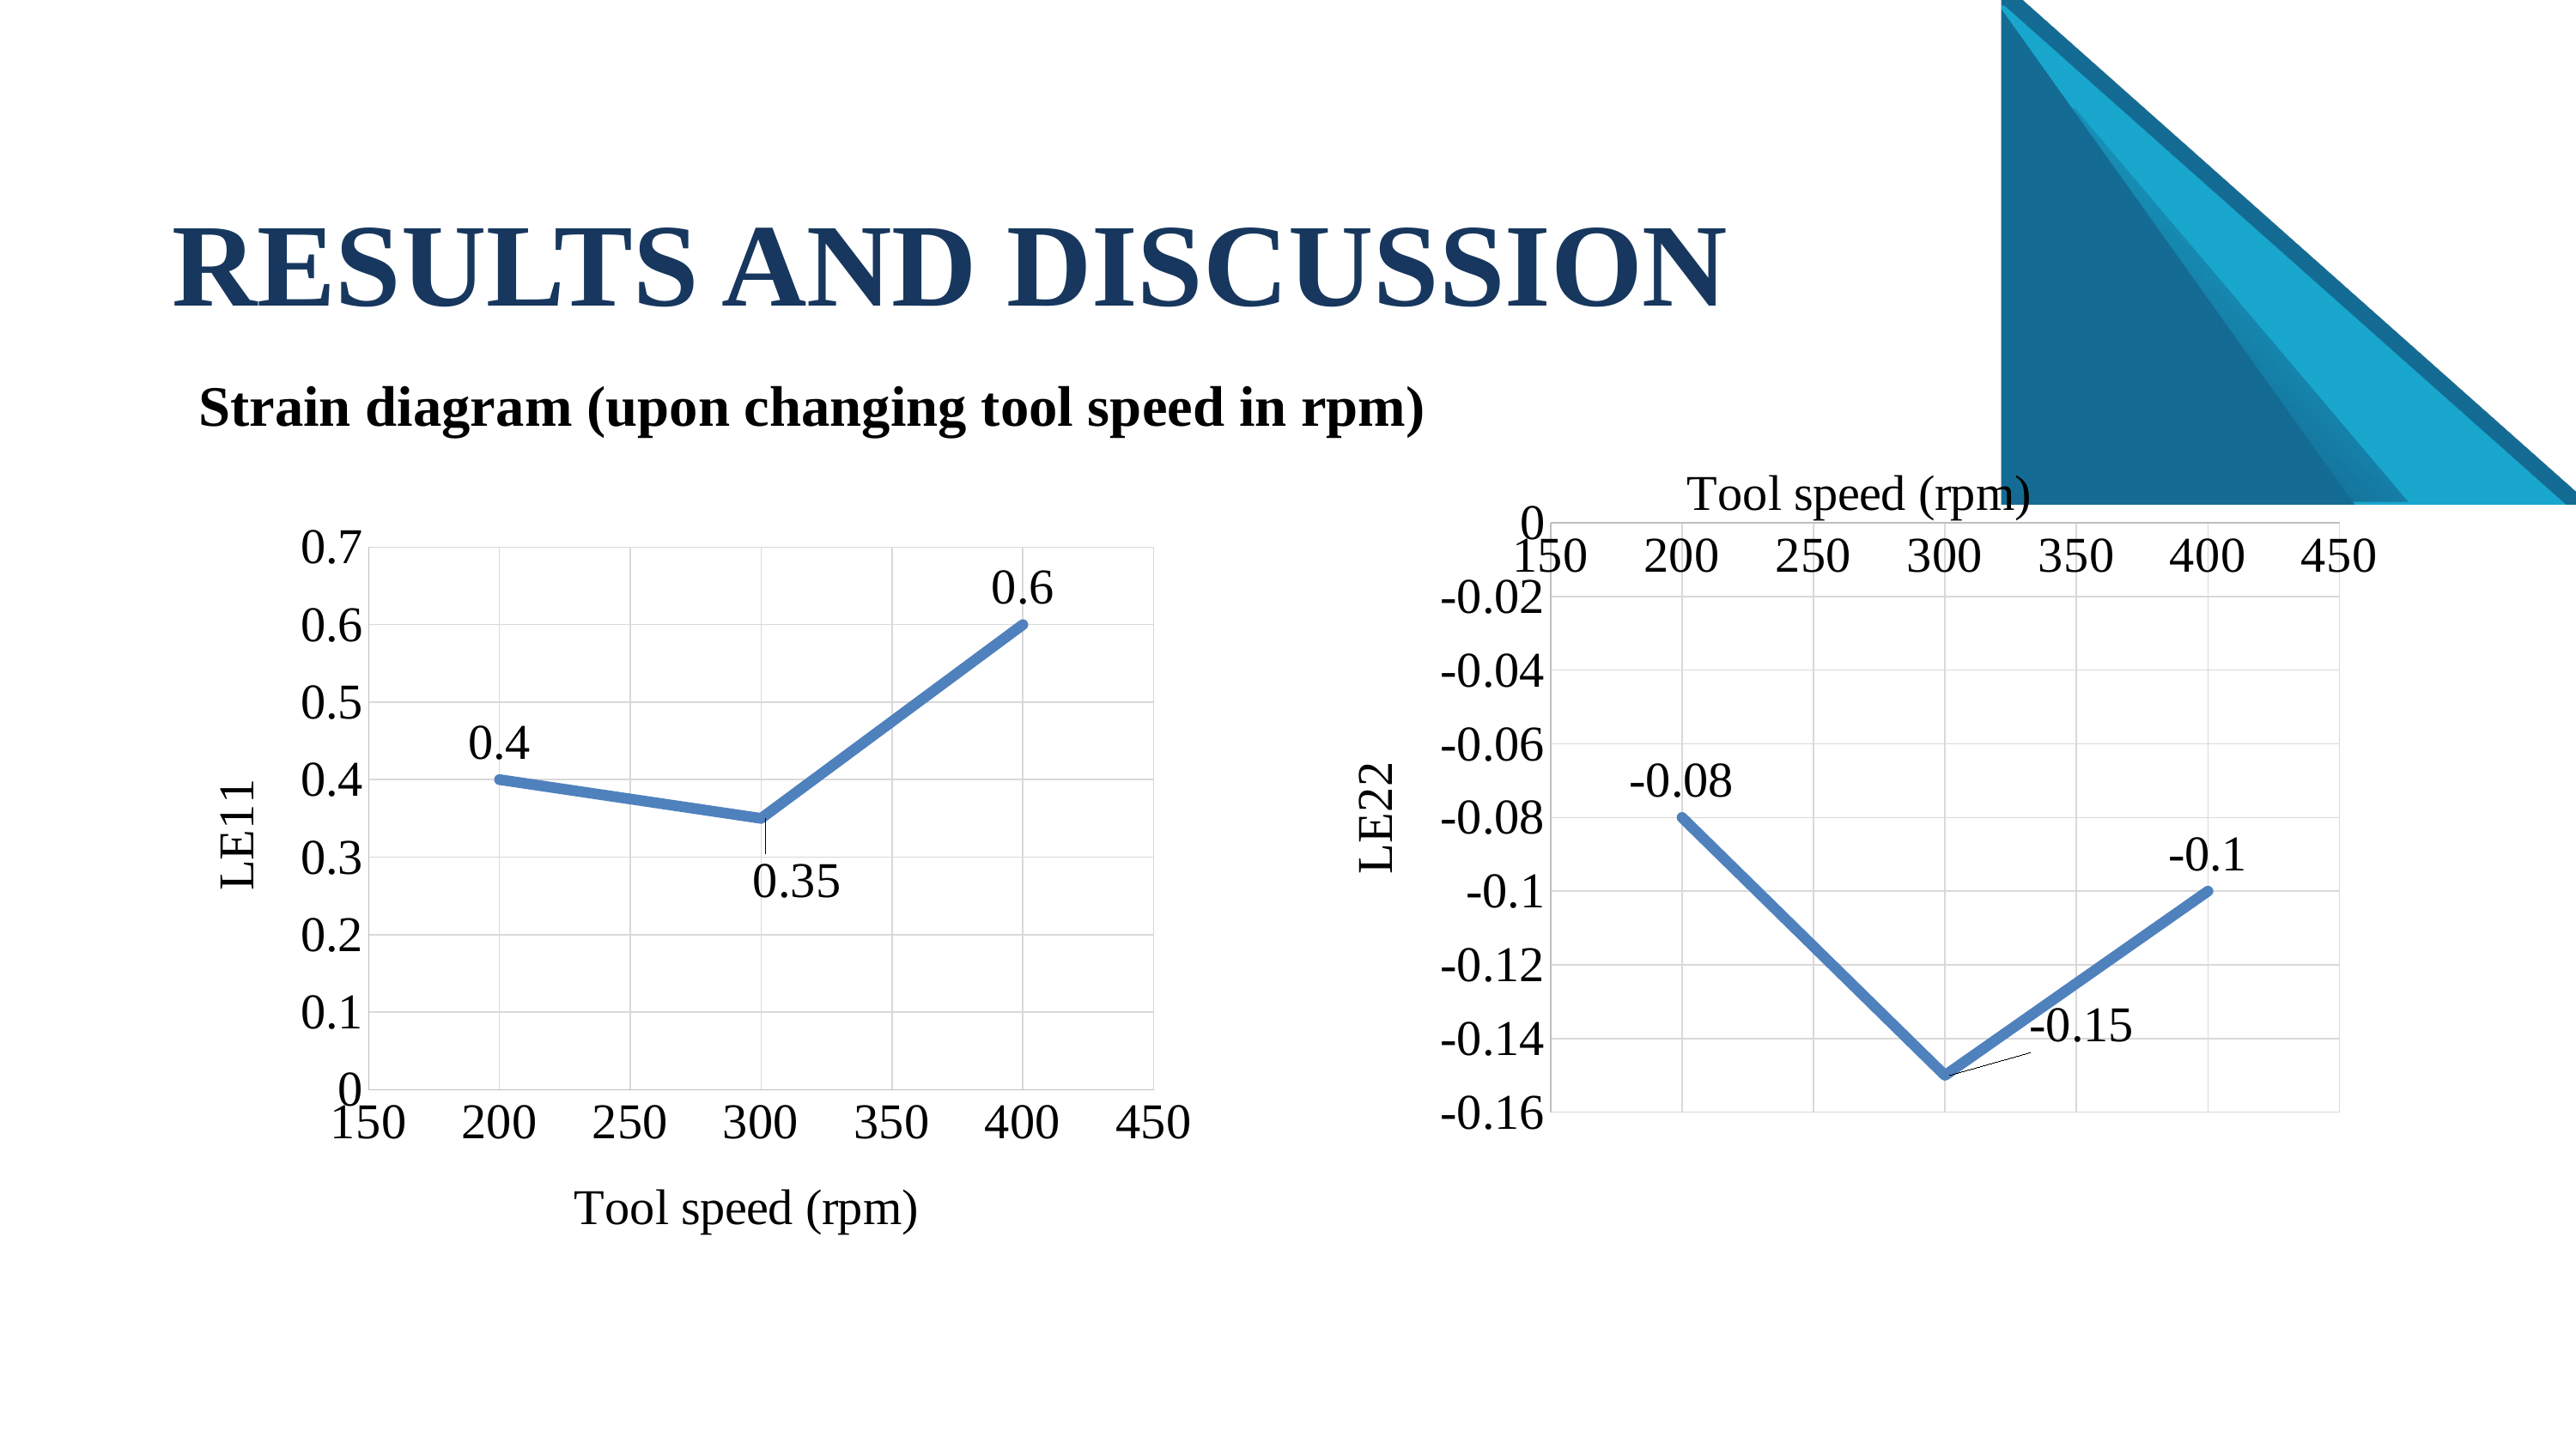

RESULTS AND DISCUSSION
Strain diagram (upon changing tool speed in rpm)

### Chart

| Category | LE22 |
|---|---|

### Chart

| Category | LE11 |
|---|---|